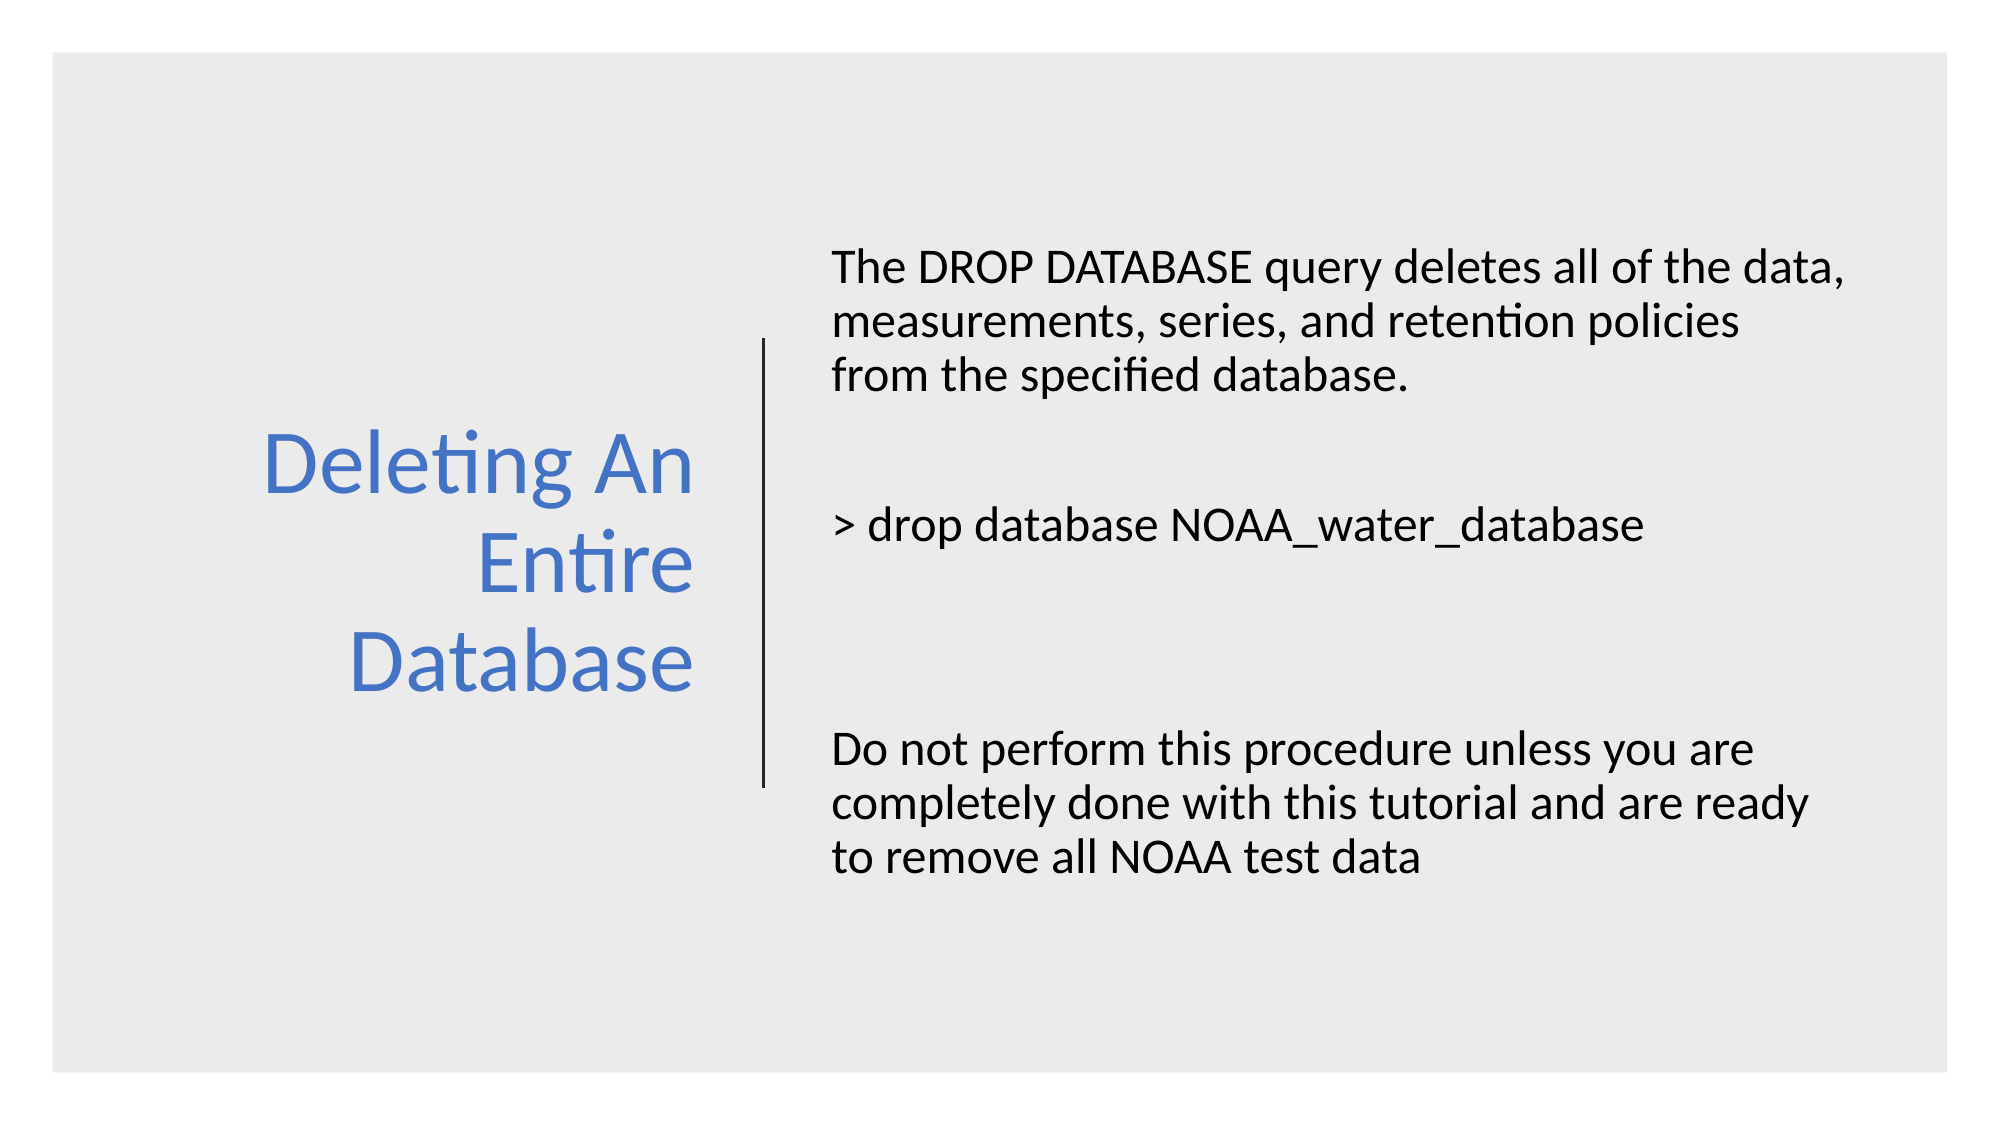

# Deleting An Entire Database
The DROP DATABASE query deletes all of the data, measurements, series, and retention policies from the specified database.

> drop database NOAA_water_database

Do not perform this procedure unless you are completely done with this tutorial and are ready to remove all NOAA test data